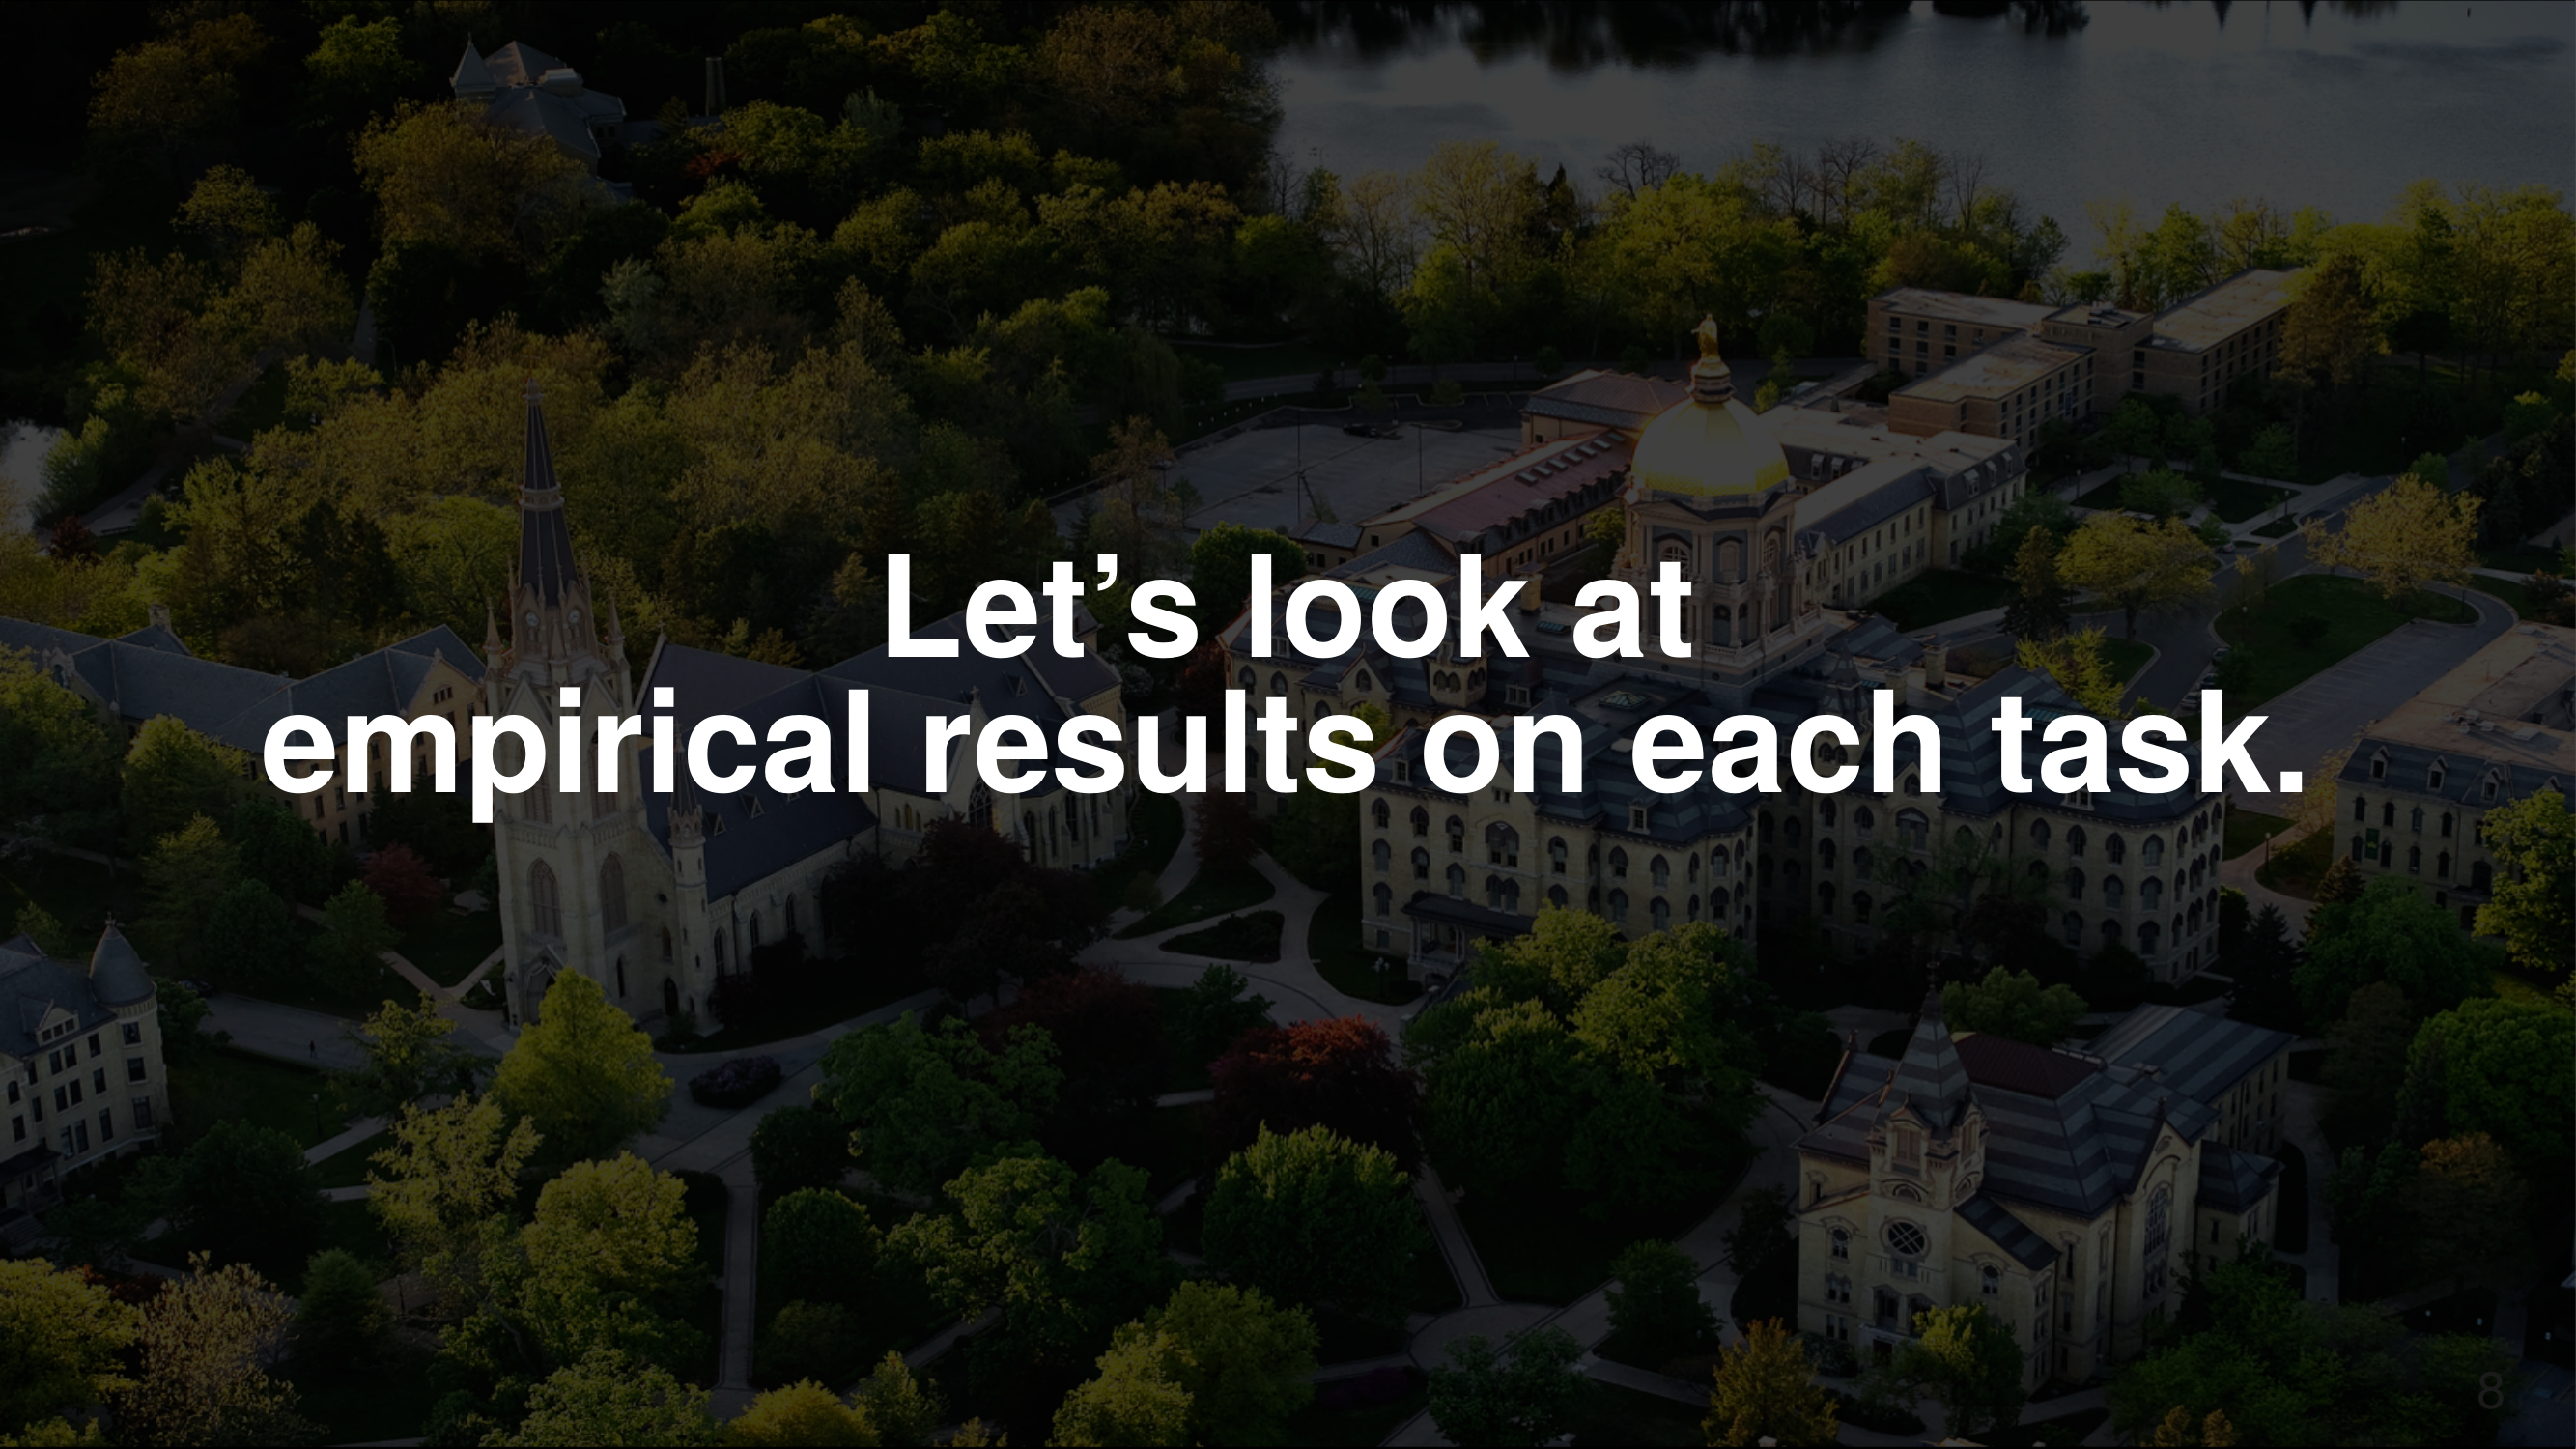

# Let’s look at empirical results on each task.
8